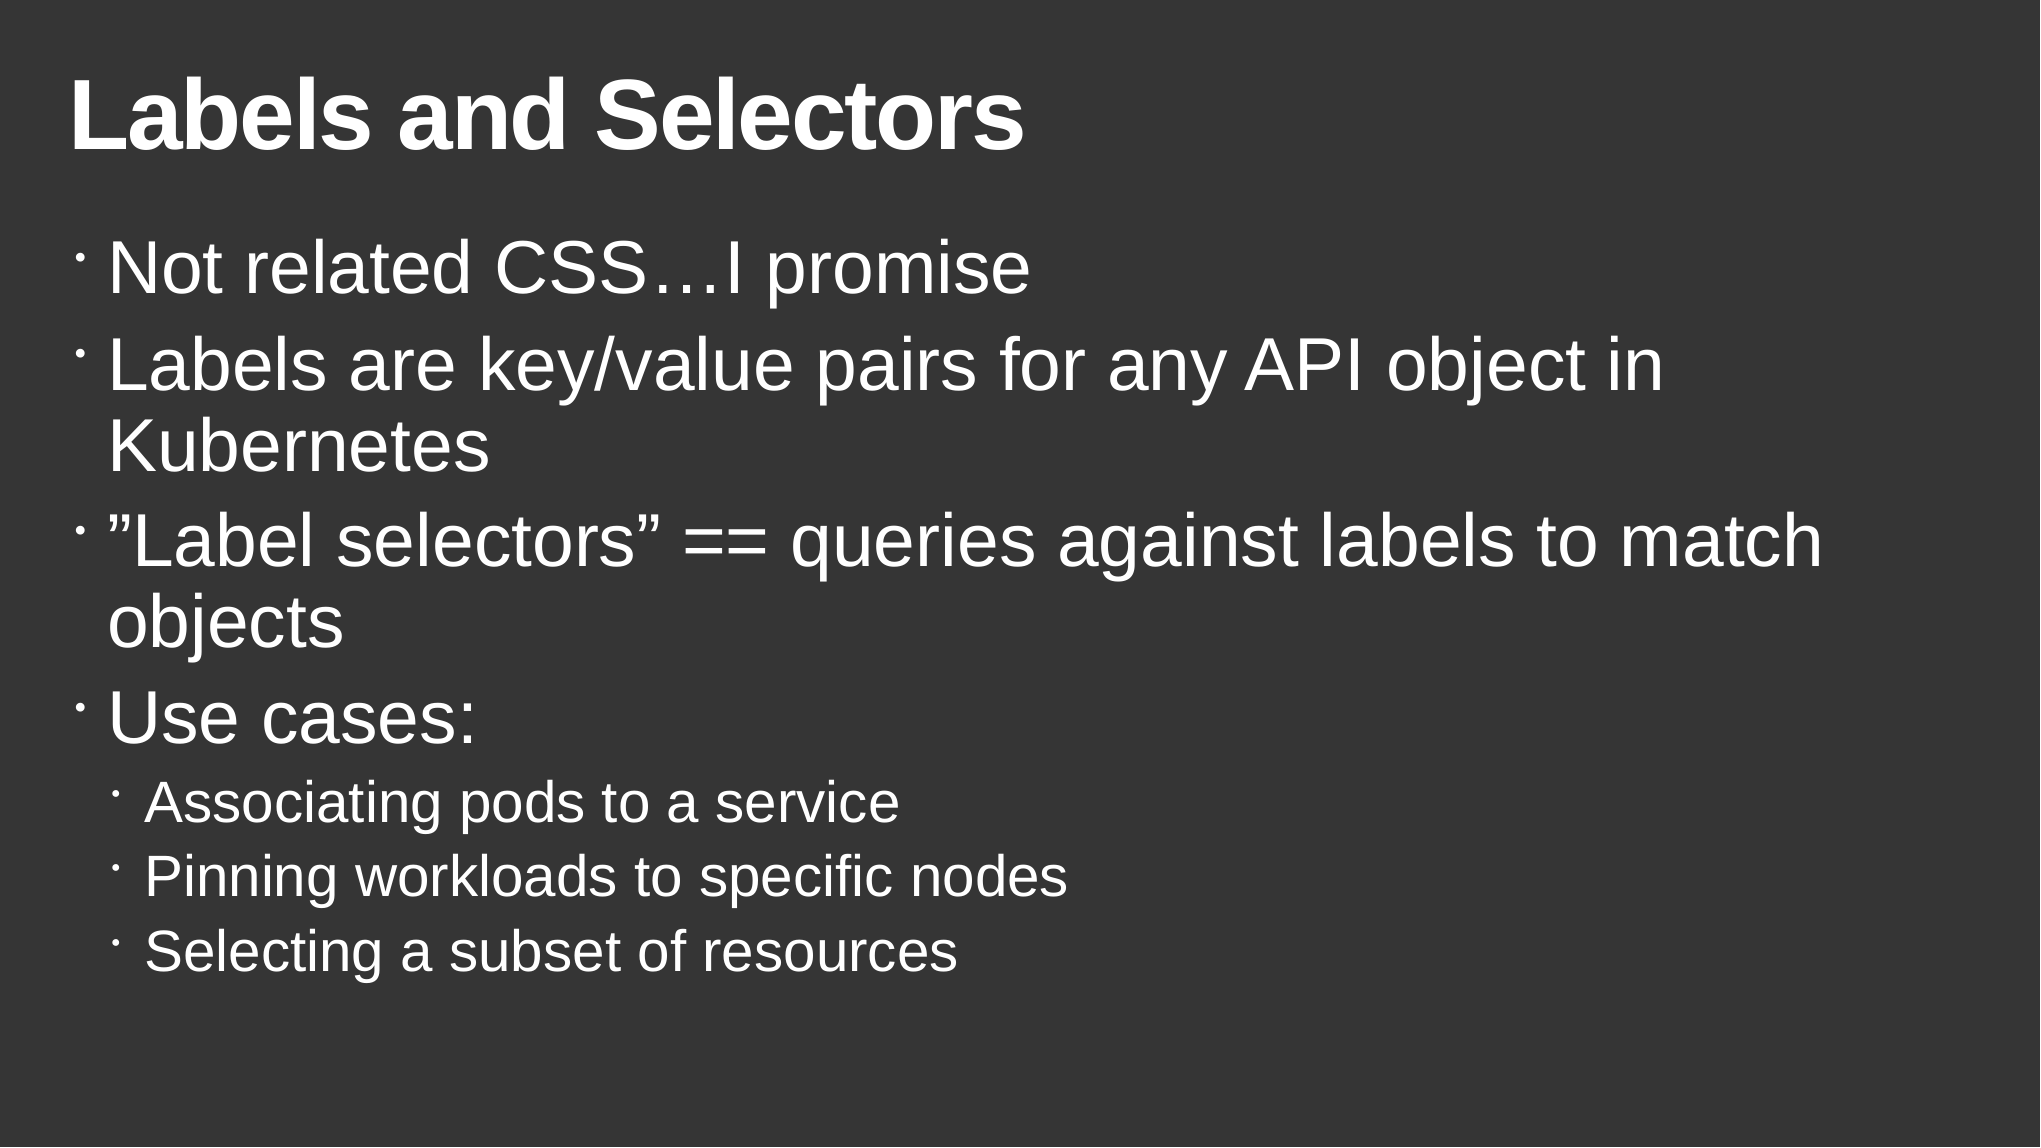

# Labels and Selectors
Not related CSS…I promise
Labels are key/value pairs for any API object in Kubernetes
”Label selectors” == queries against labels to match objects
Use cases:
Associating pods to a service
Pinning workloads to specific nodes
Selecting a subset of resources